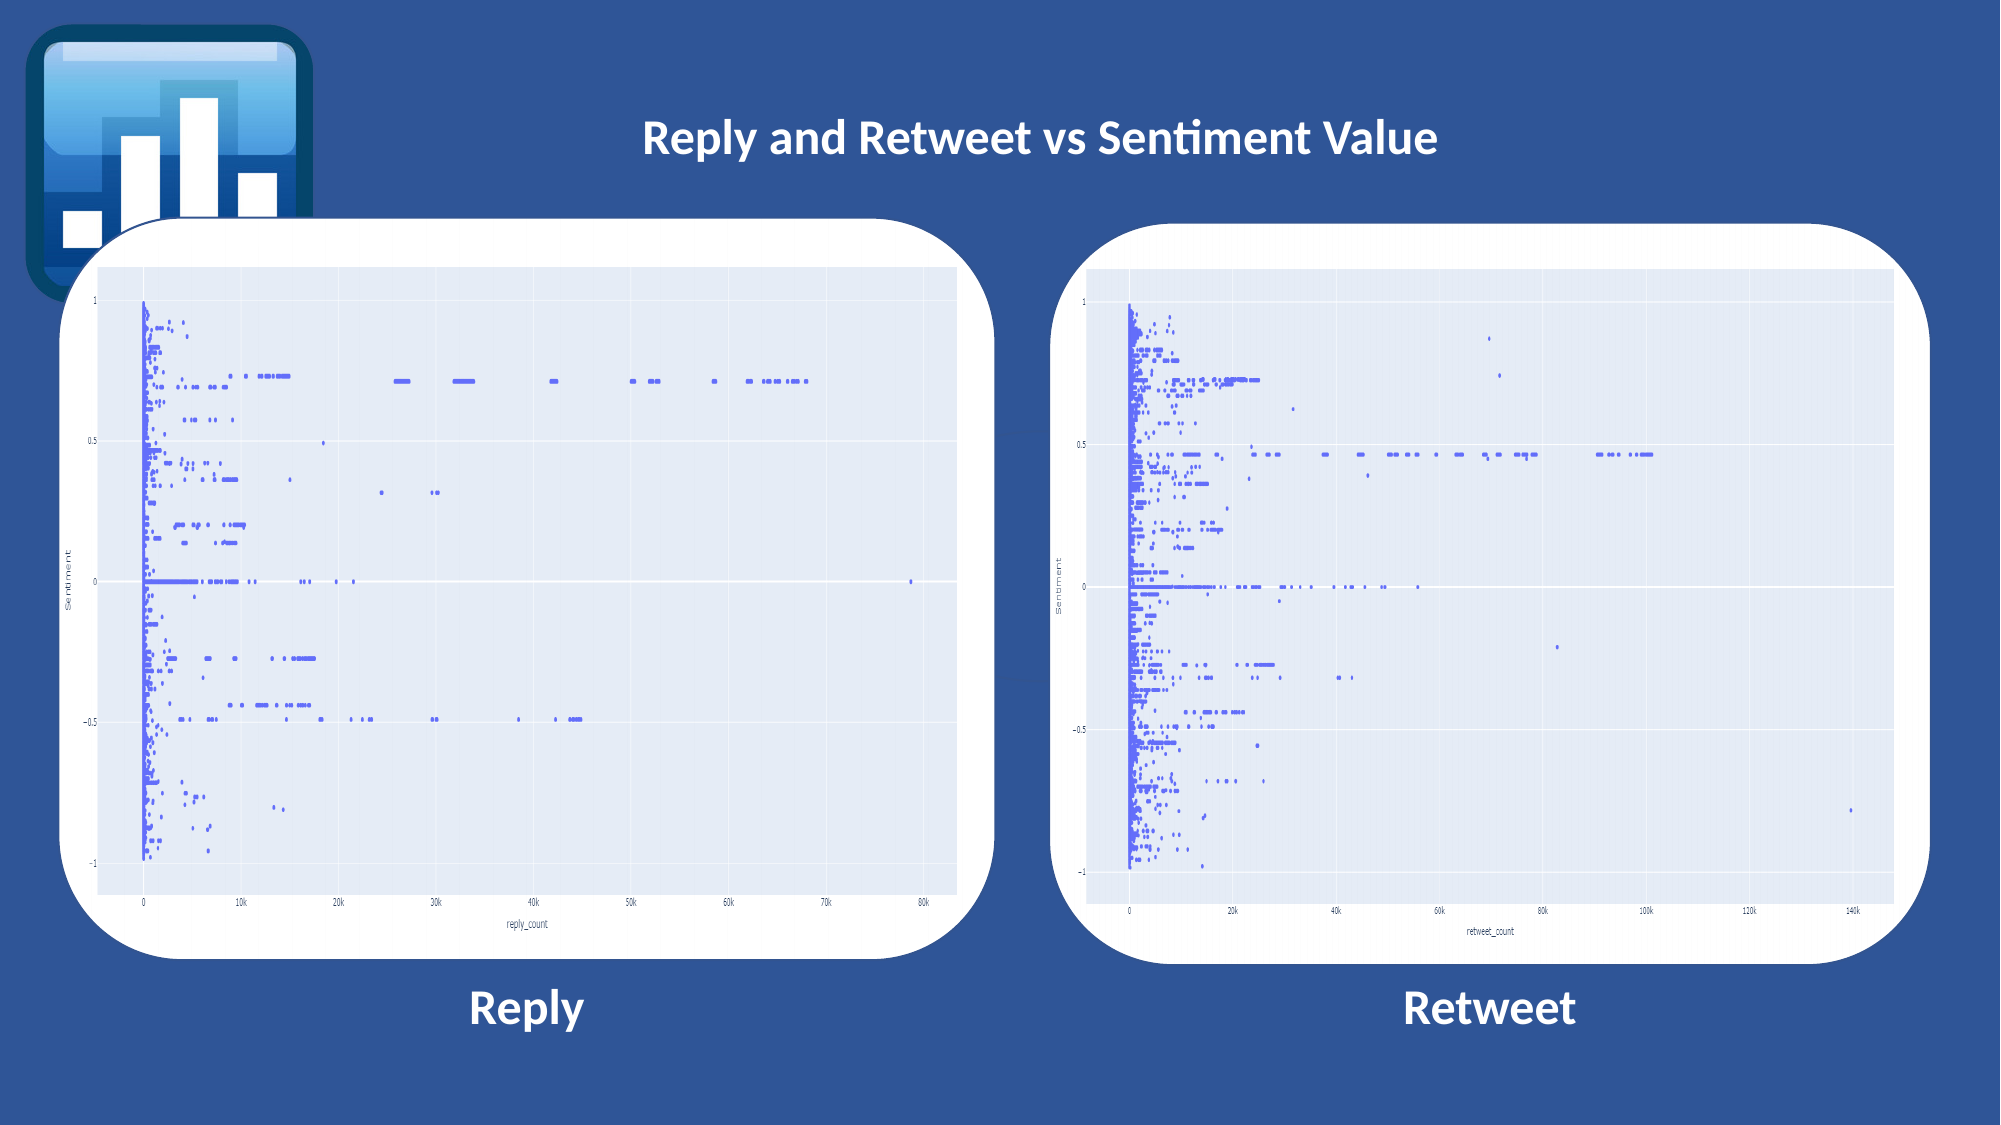

Reply and Retweet vs Sentiment Value
Conclusion

Breaking News

Twitter
Instagram
SND
News

Missing Information?

Restriction to the use or availability of resources

Reply
Retweet